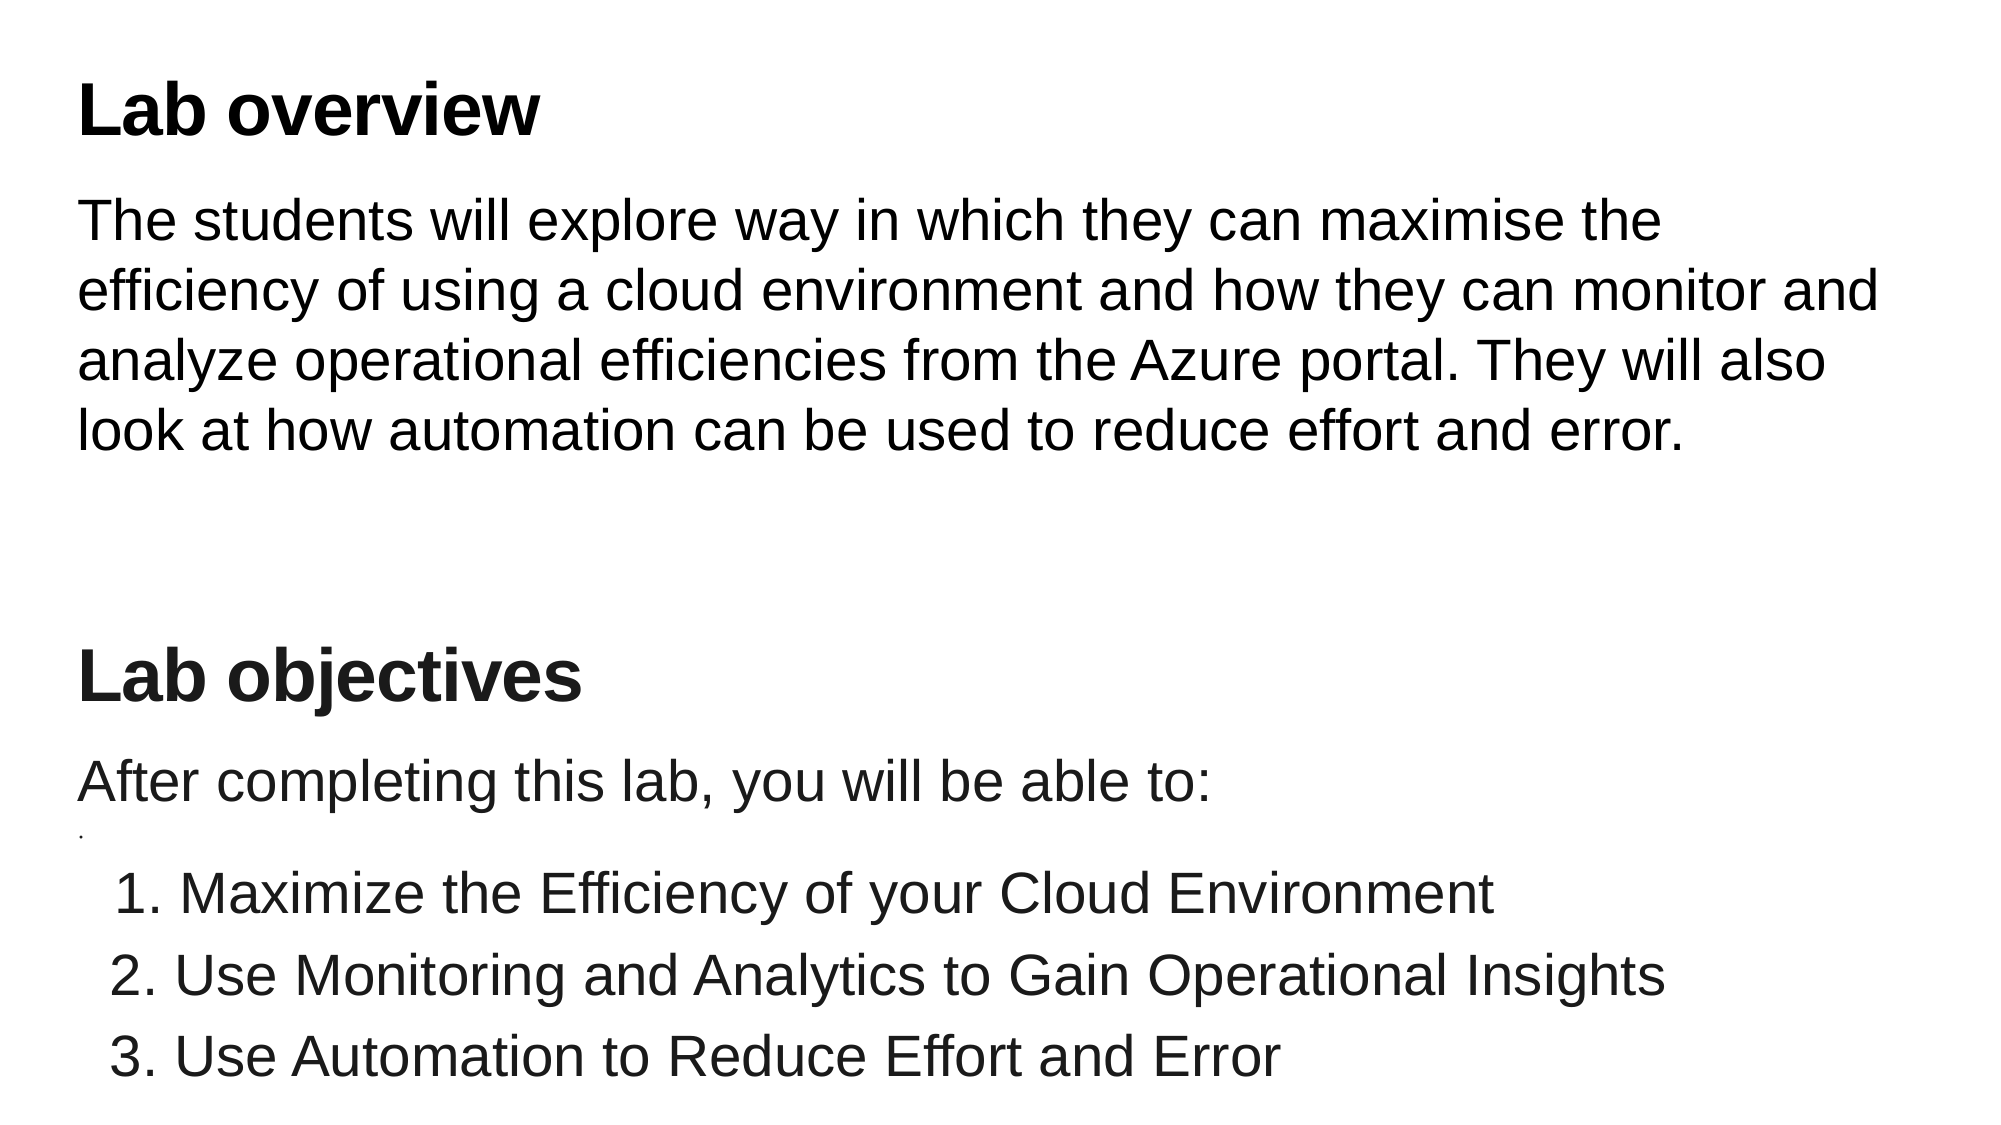

# Lab overview
The students will explore way in which they can maximise the efficiency of using a cloud environment and how they can monitor and analyze operational efficiencies from the Azure portal. They will also look at how automation can be used to reduce effort and error.

Lab objectives
After completing this lab, you will be able to:
1. Maximize the Efficiency of your Cloud Environment
  2. Use Monitoring and Analytics to Gain Operational Insights
  3. Use Automation to Reduce Effort and Error